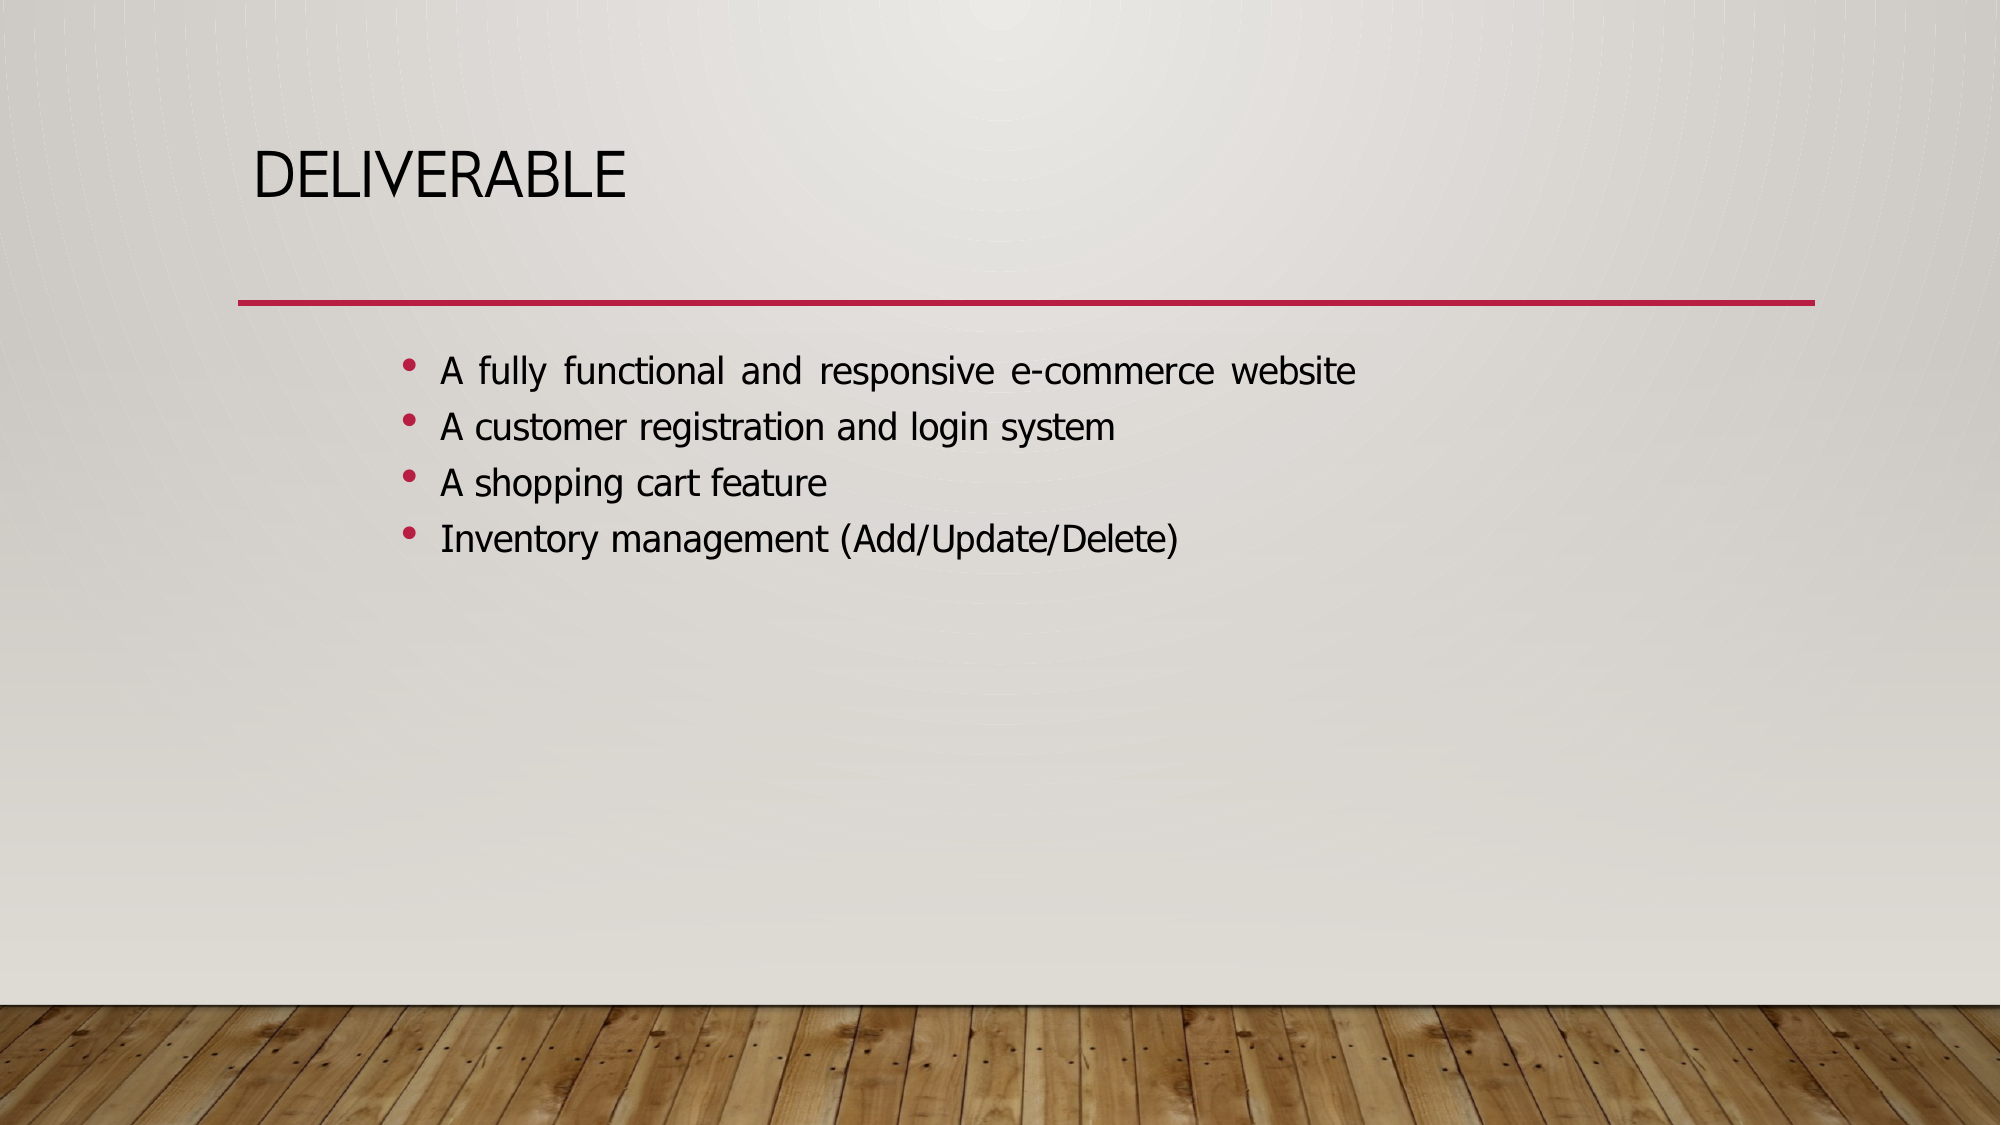

# Deliverable
A fully functional and responsive e-commerce website
A customer registration and login system
A shopping cart feature
Inventory management (Add/Update/Delete)